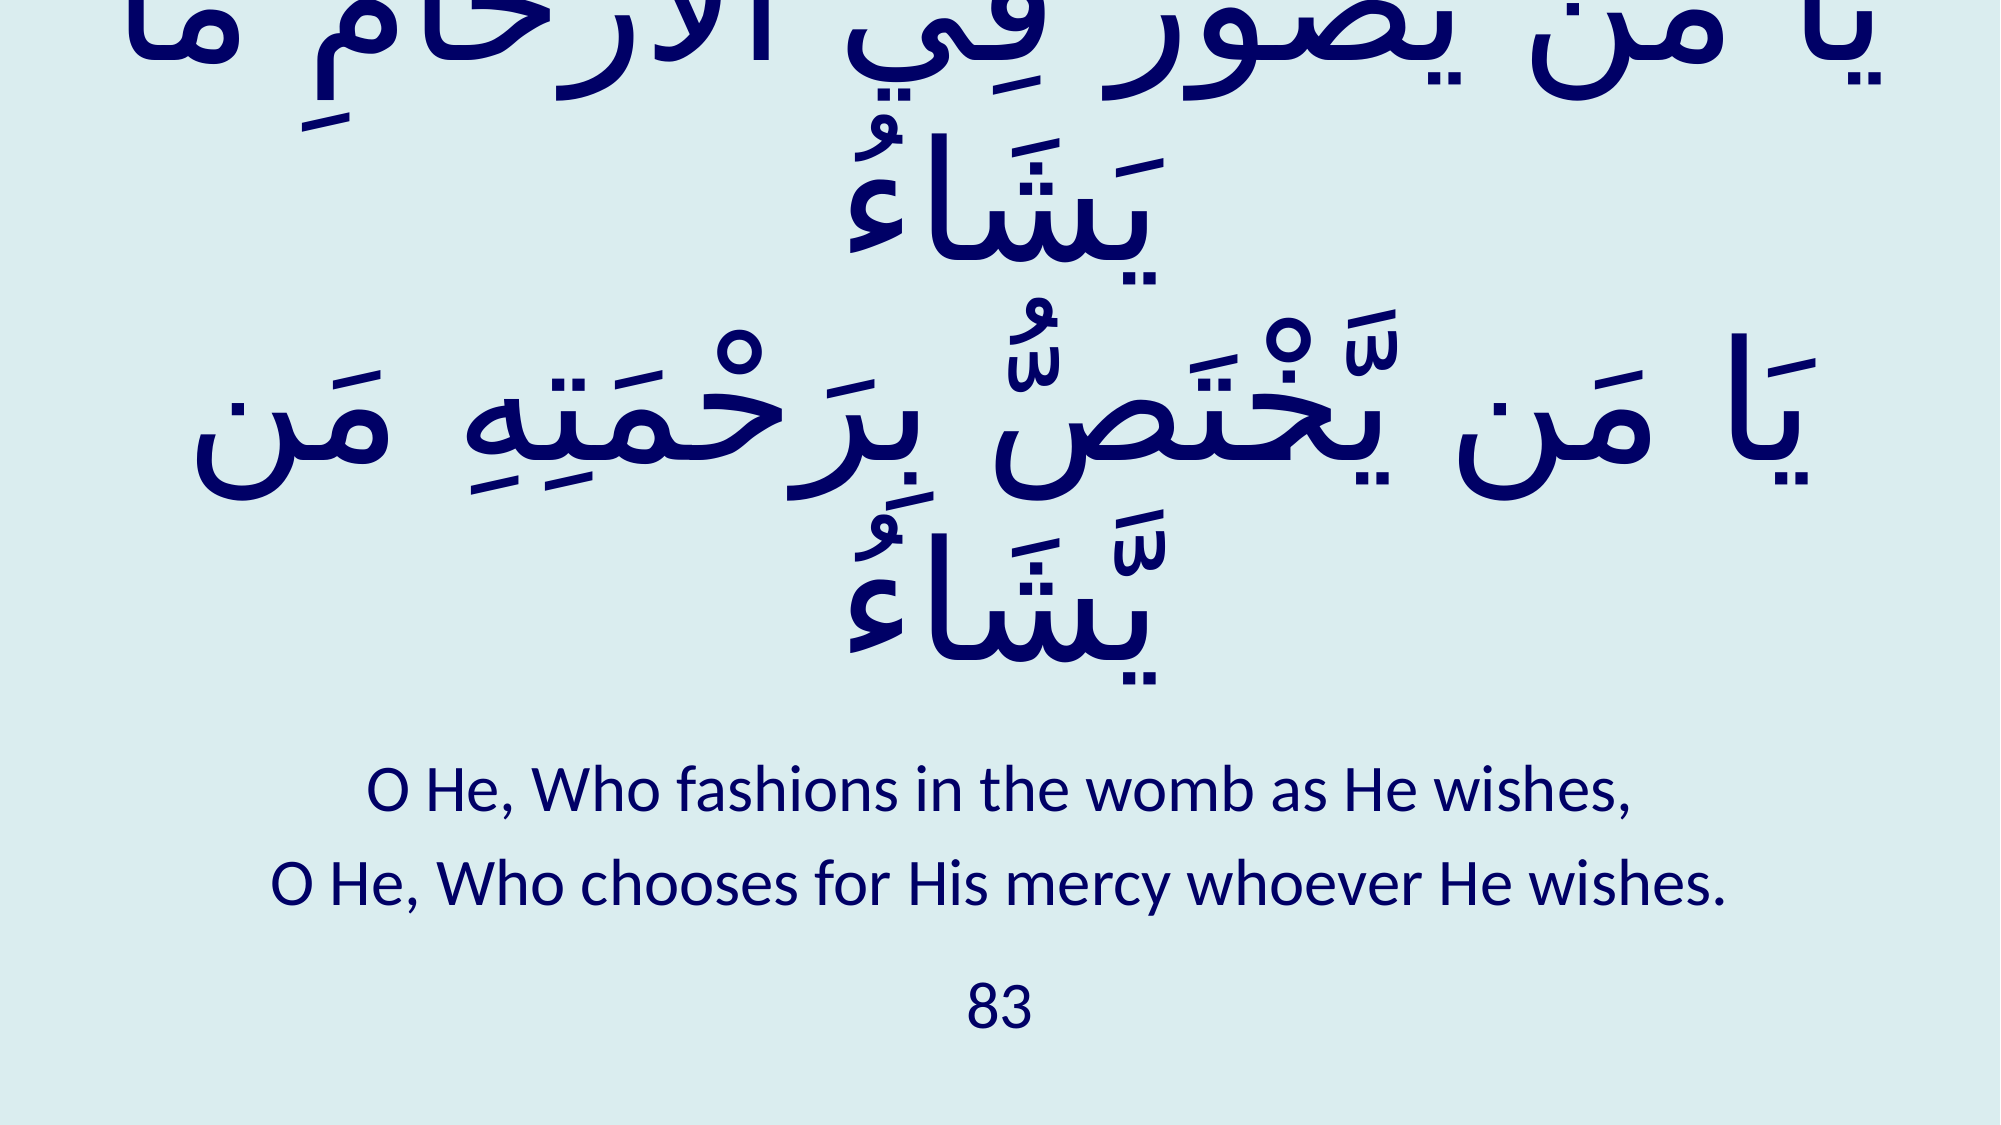

# يَا مَن يُّصَوِّرُ فِي الأَرْحَامِ مَا يَشَاءُ يَا مَن يَّخْتَصُّ بِرَحْمَتِهِ مَن يَّشَاءُ
O He, Who fashions in the womb as He wishes,
O He, Who chooses for His mercy whoever He wishes.
83